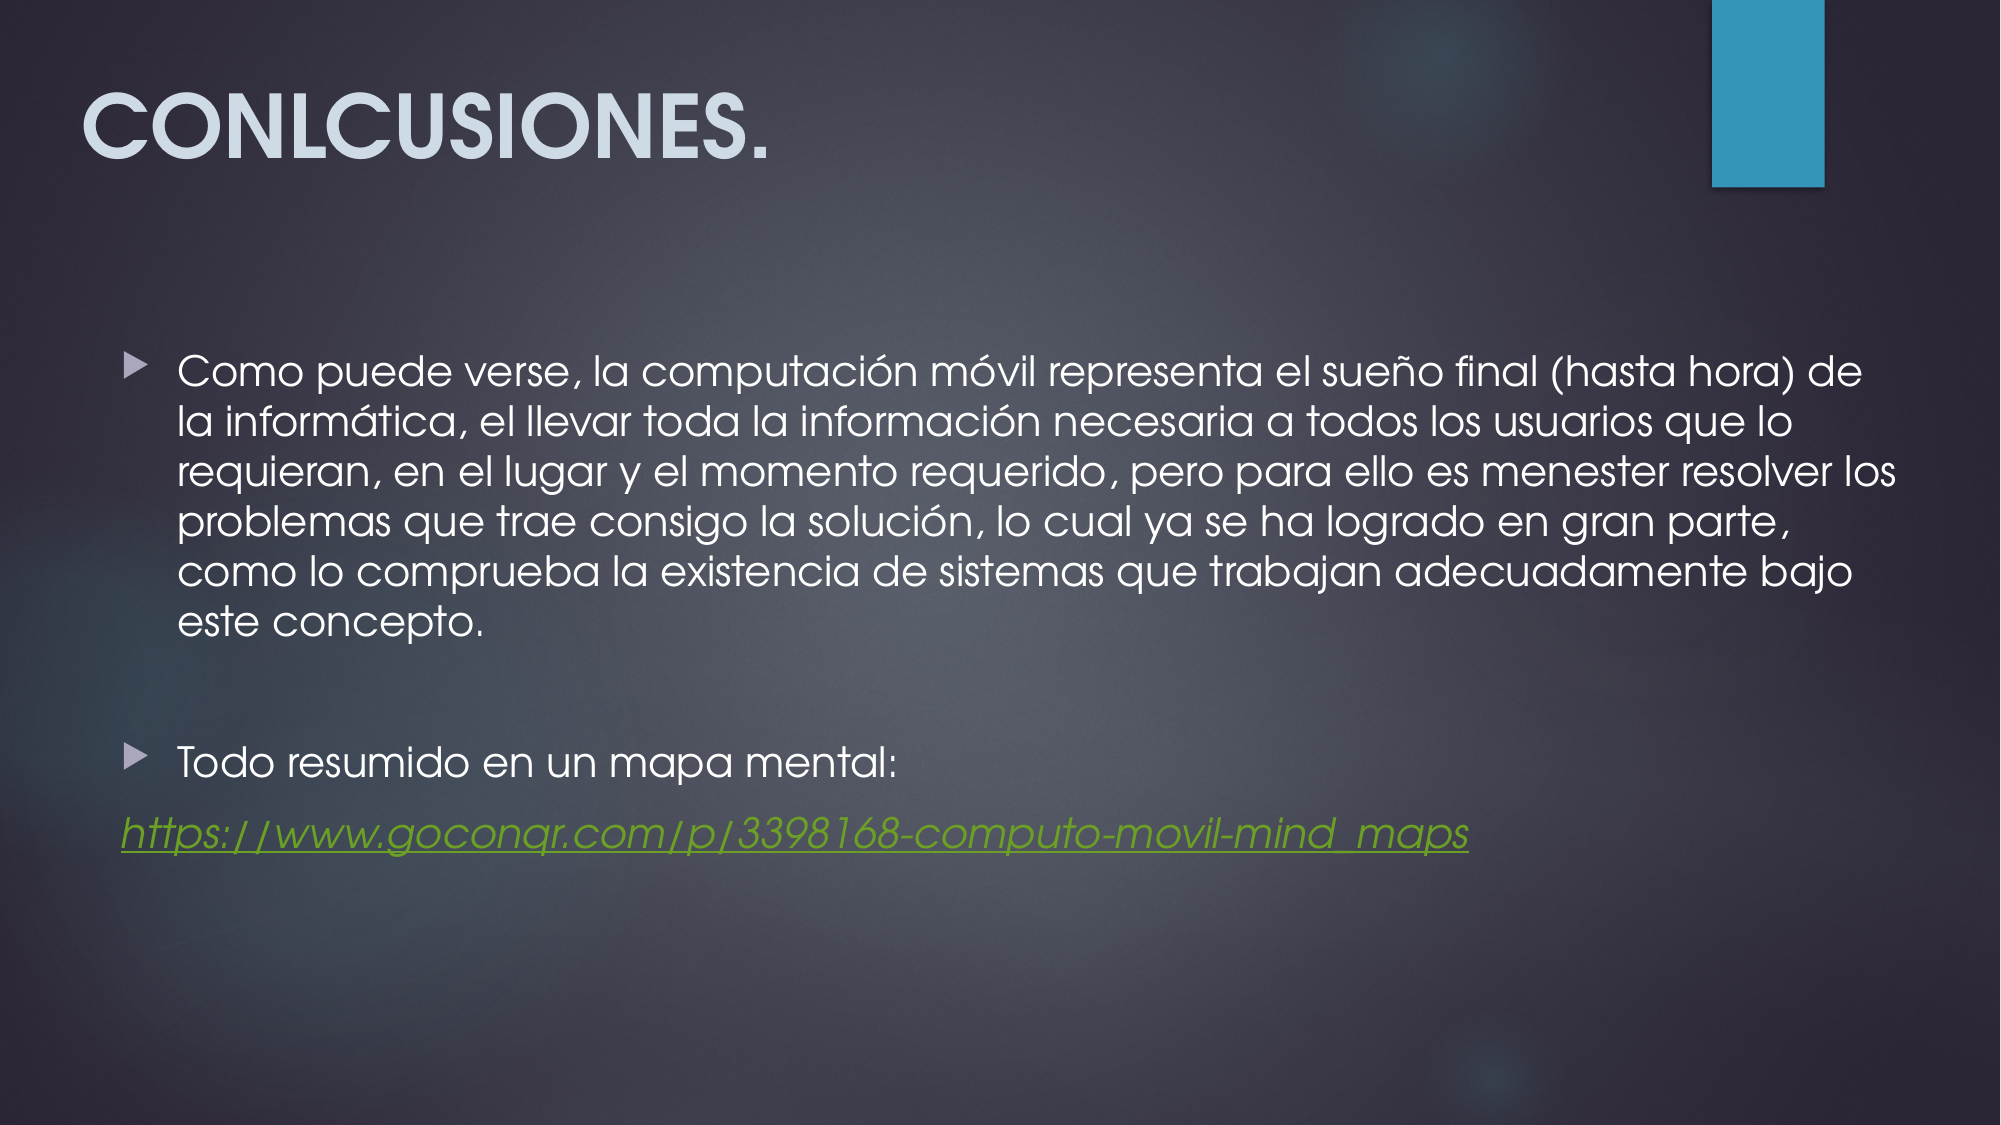

# CONLCUSIONES.
Como puede verse, la computación móvil representa el sueño final (hasta hora) de la informática, el llevar toda la información necesaria a todos los usuarios que lo requieran, en el lugar y el momento requerido, pero para ello es menester resolver los problemas que trae consigo la solución, lo cual ya se ha logrado en gran parte, como lo comprueba la existencia de sistemas que trabajan adecuadamente bajo este concepto.

Todo resumido en un mapa mental:
https://www.goconqr.com/p/3398168-computo-movil-mind_maps